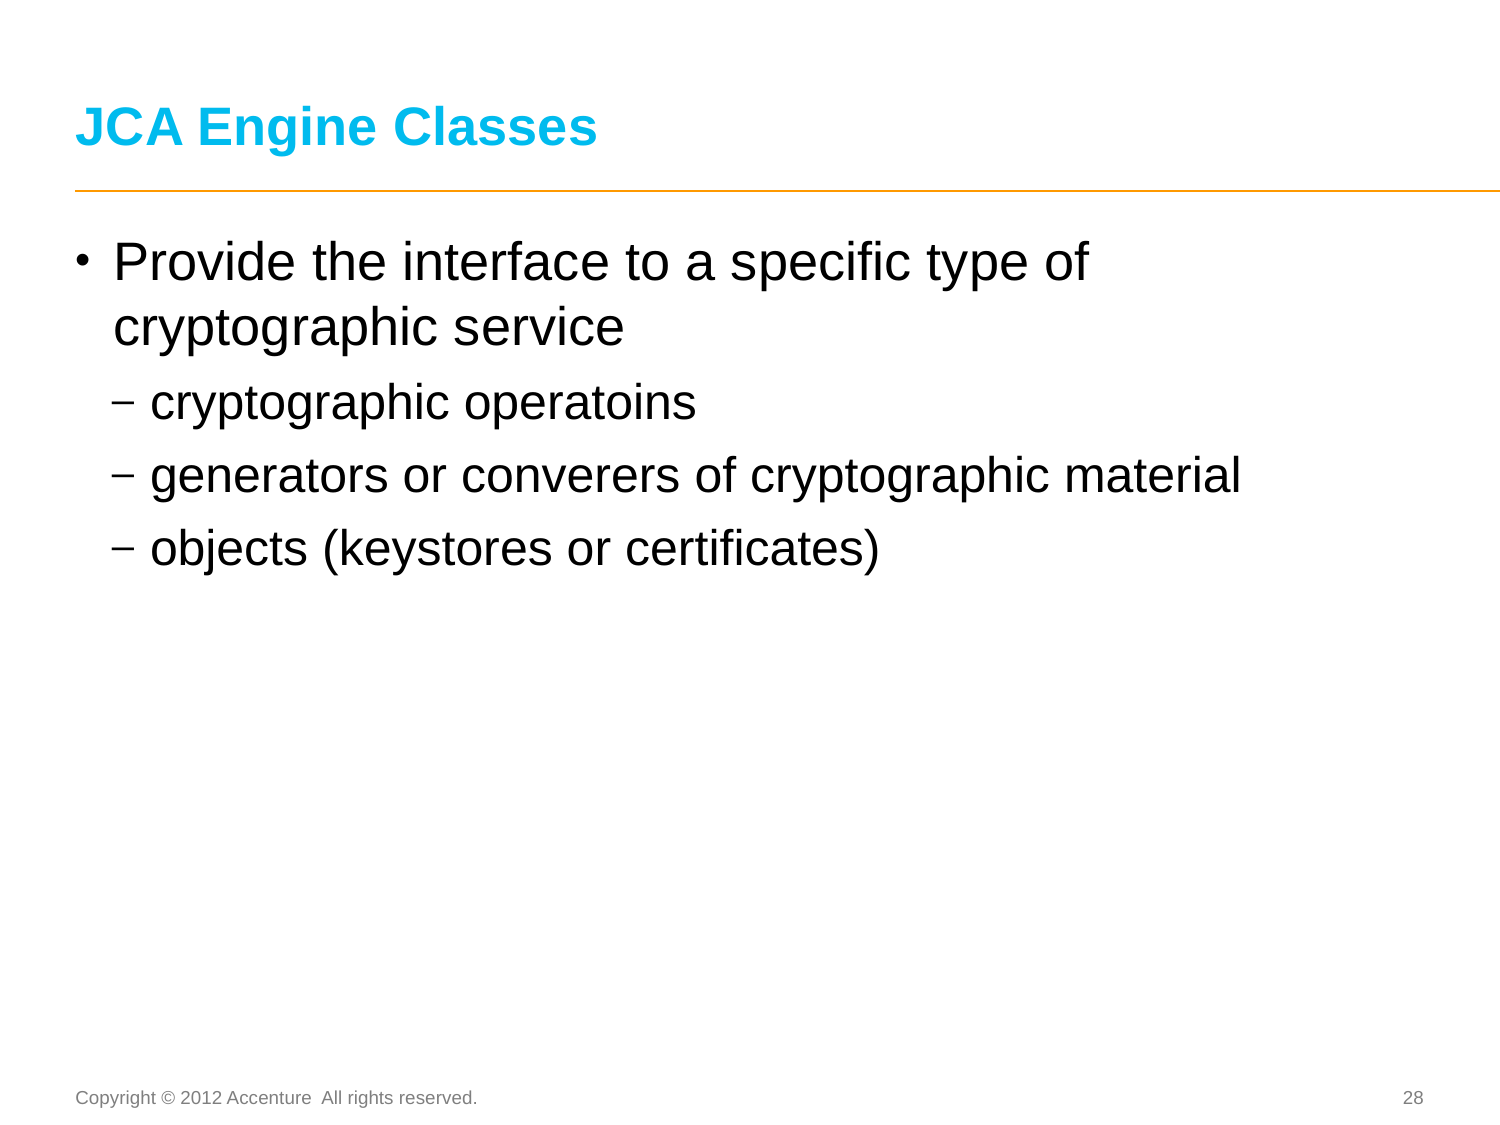

# JCA Engine Classes
Provide the interface to a specific type of cryptographic service
cryptographic operatoins
generators or converers of cryptographic material
objects (keystores or certificates)